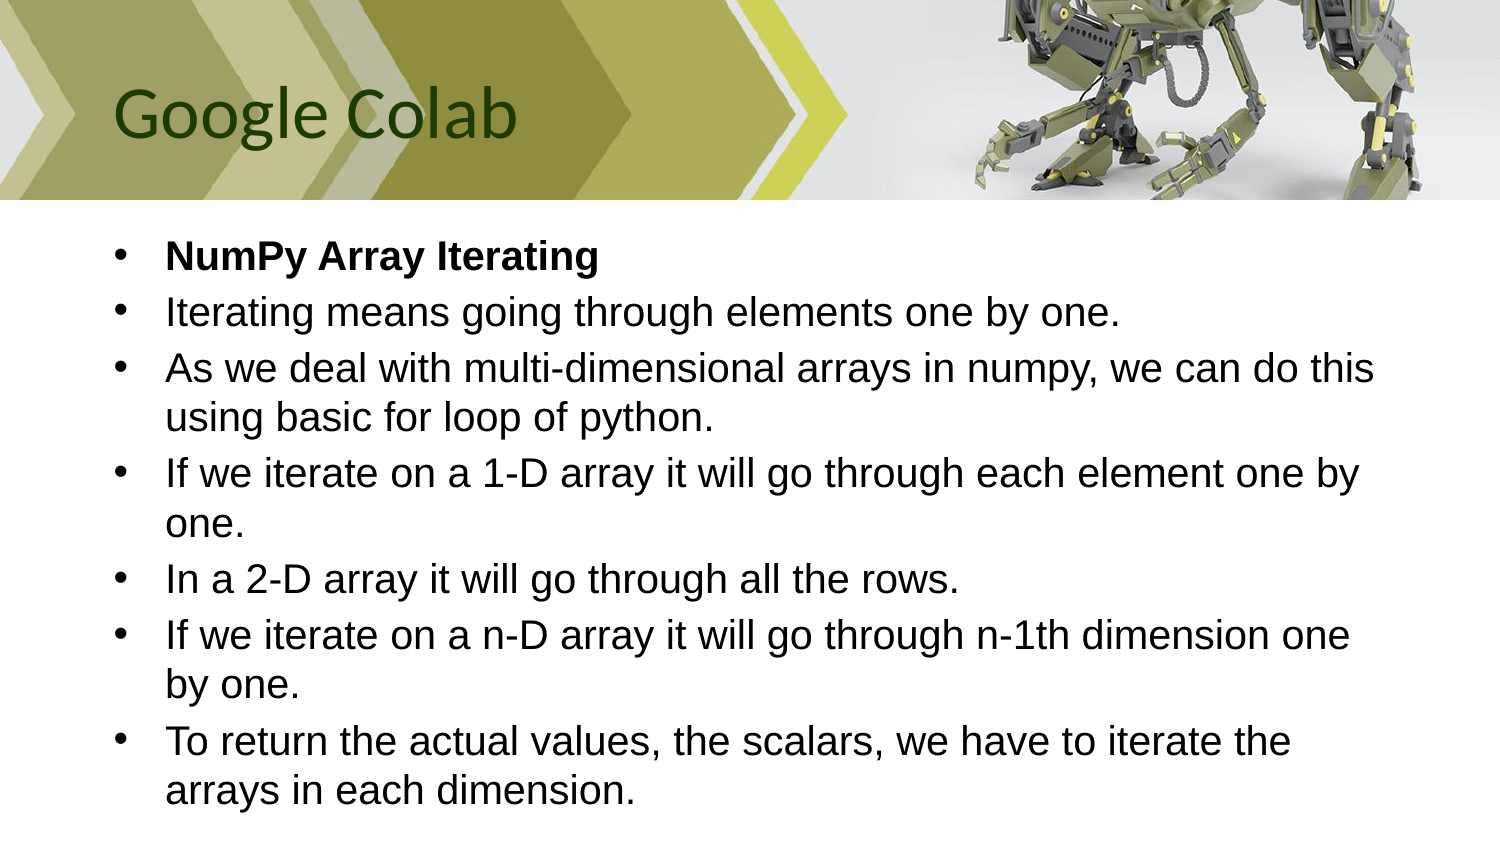

# Google Colab
NumPy Array Iterating
Iterating means going through elements one by one.
As we deal with multi-dimensional arrays in numpy, we can do this using basic for loop of python.
If we iterate on a 1-D array it will go through each element one by one.
In a 2-D array it will go through all the rows.
If we iterate on a n-D array it will go through n-1th dimension one by one.
To return the actual values, the scalars, we have to iterate the arrays in each dimension.